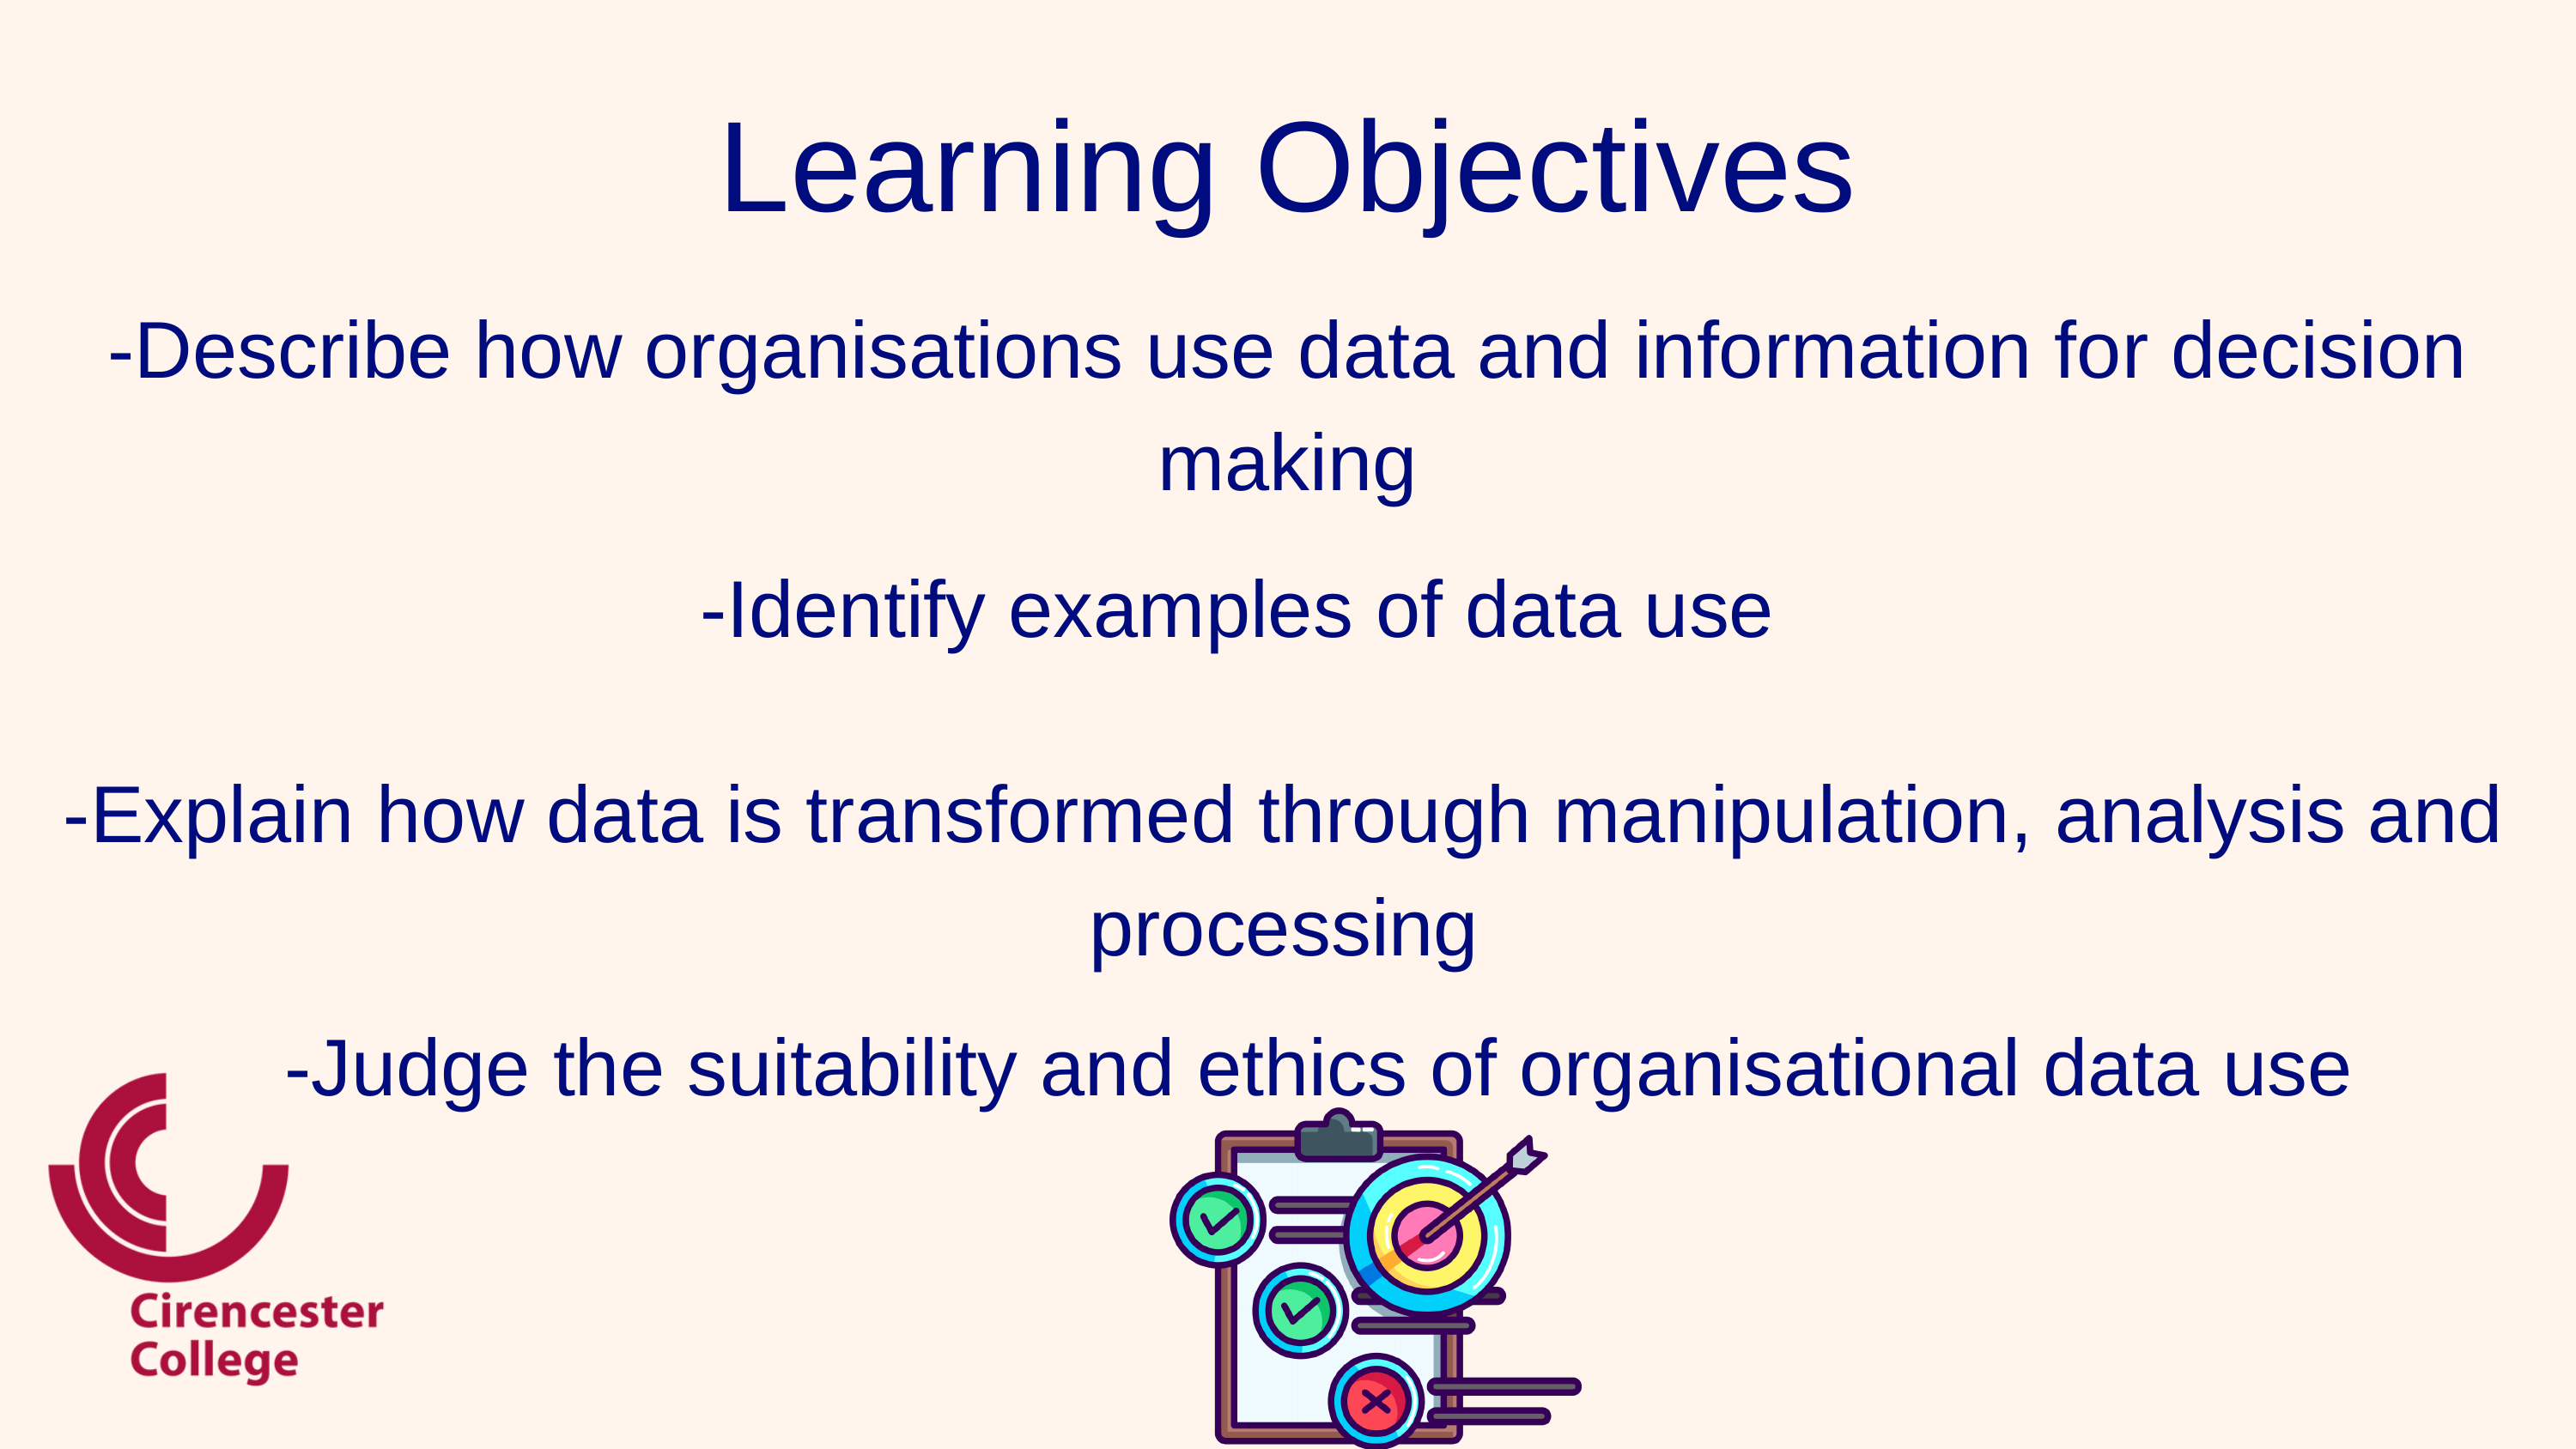

Learning Objectives

-Describe how organisations use data and information for decision making
-Identify examples of data use
-Explain how data is transformed through manipulation, analysis and processing
-Judge the suitability and ethics of organisational data use